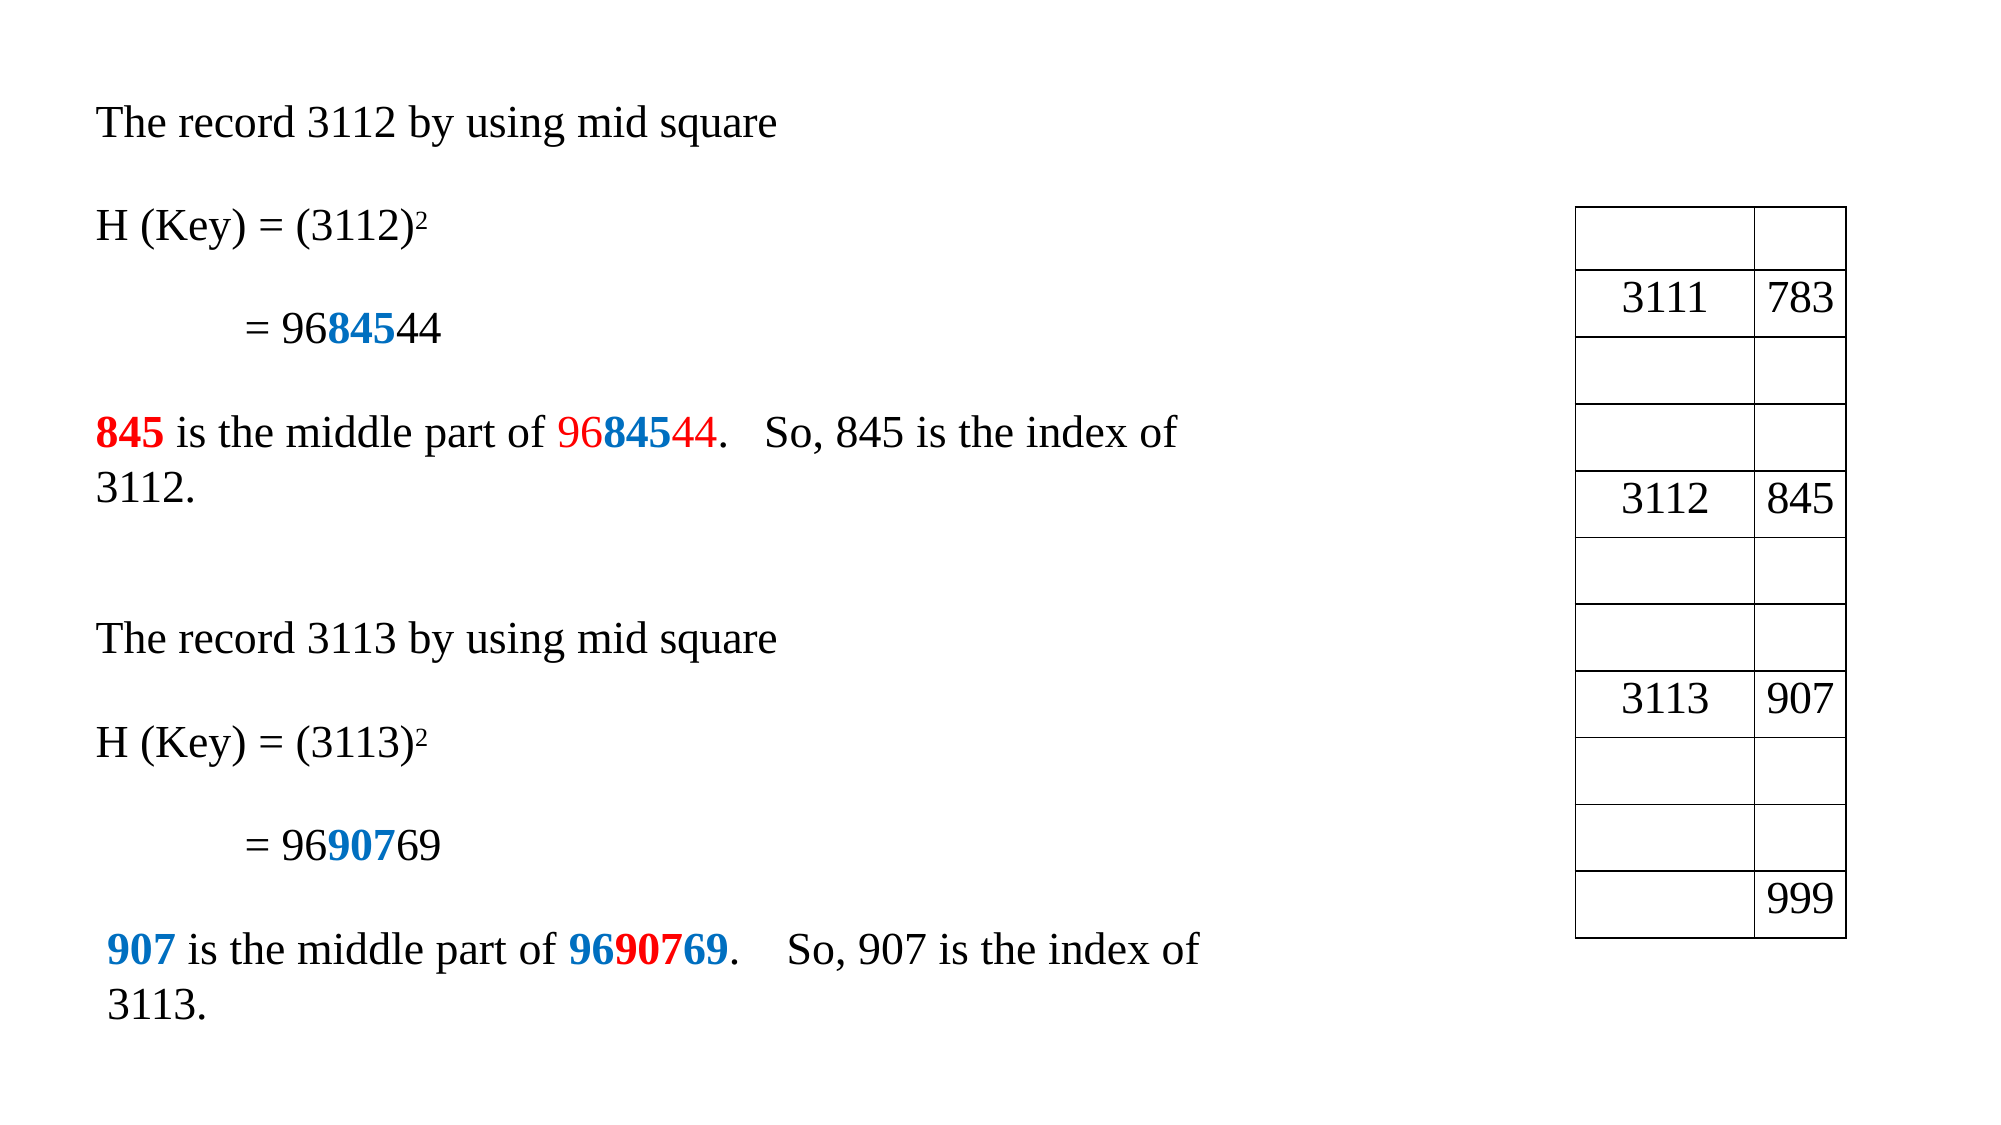

The record 3112 by using mid square
H (Key) = (3112)2
= 9684544
845 is the middle part of 9684544.	So, 845 is the index of 3112.
|  |  |
| --- | --- |
| 3111 | 783 |
|  |  |
|  |  |
| 3112 | 845 |
|  |  |
|  |  |
| 3113 | 907 |
|  |  |
|  |  |
|  | 999 |
The record 3113 by using mid square
H (Key) = (3113)2
= 9690769
907 is the middle part of 9690769.	So, 907 is the index of 3113.